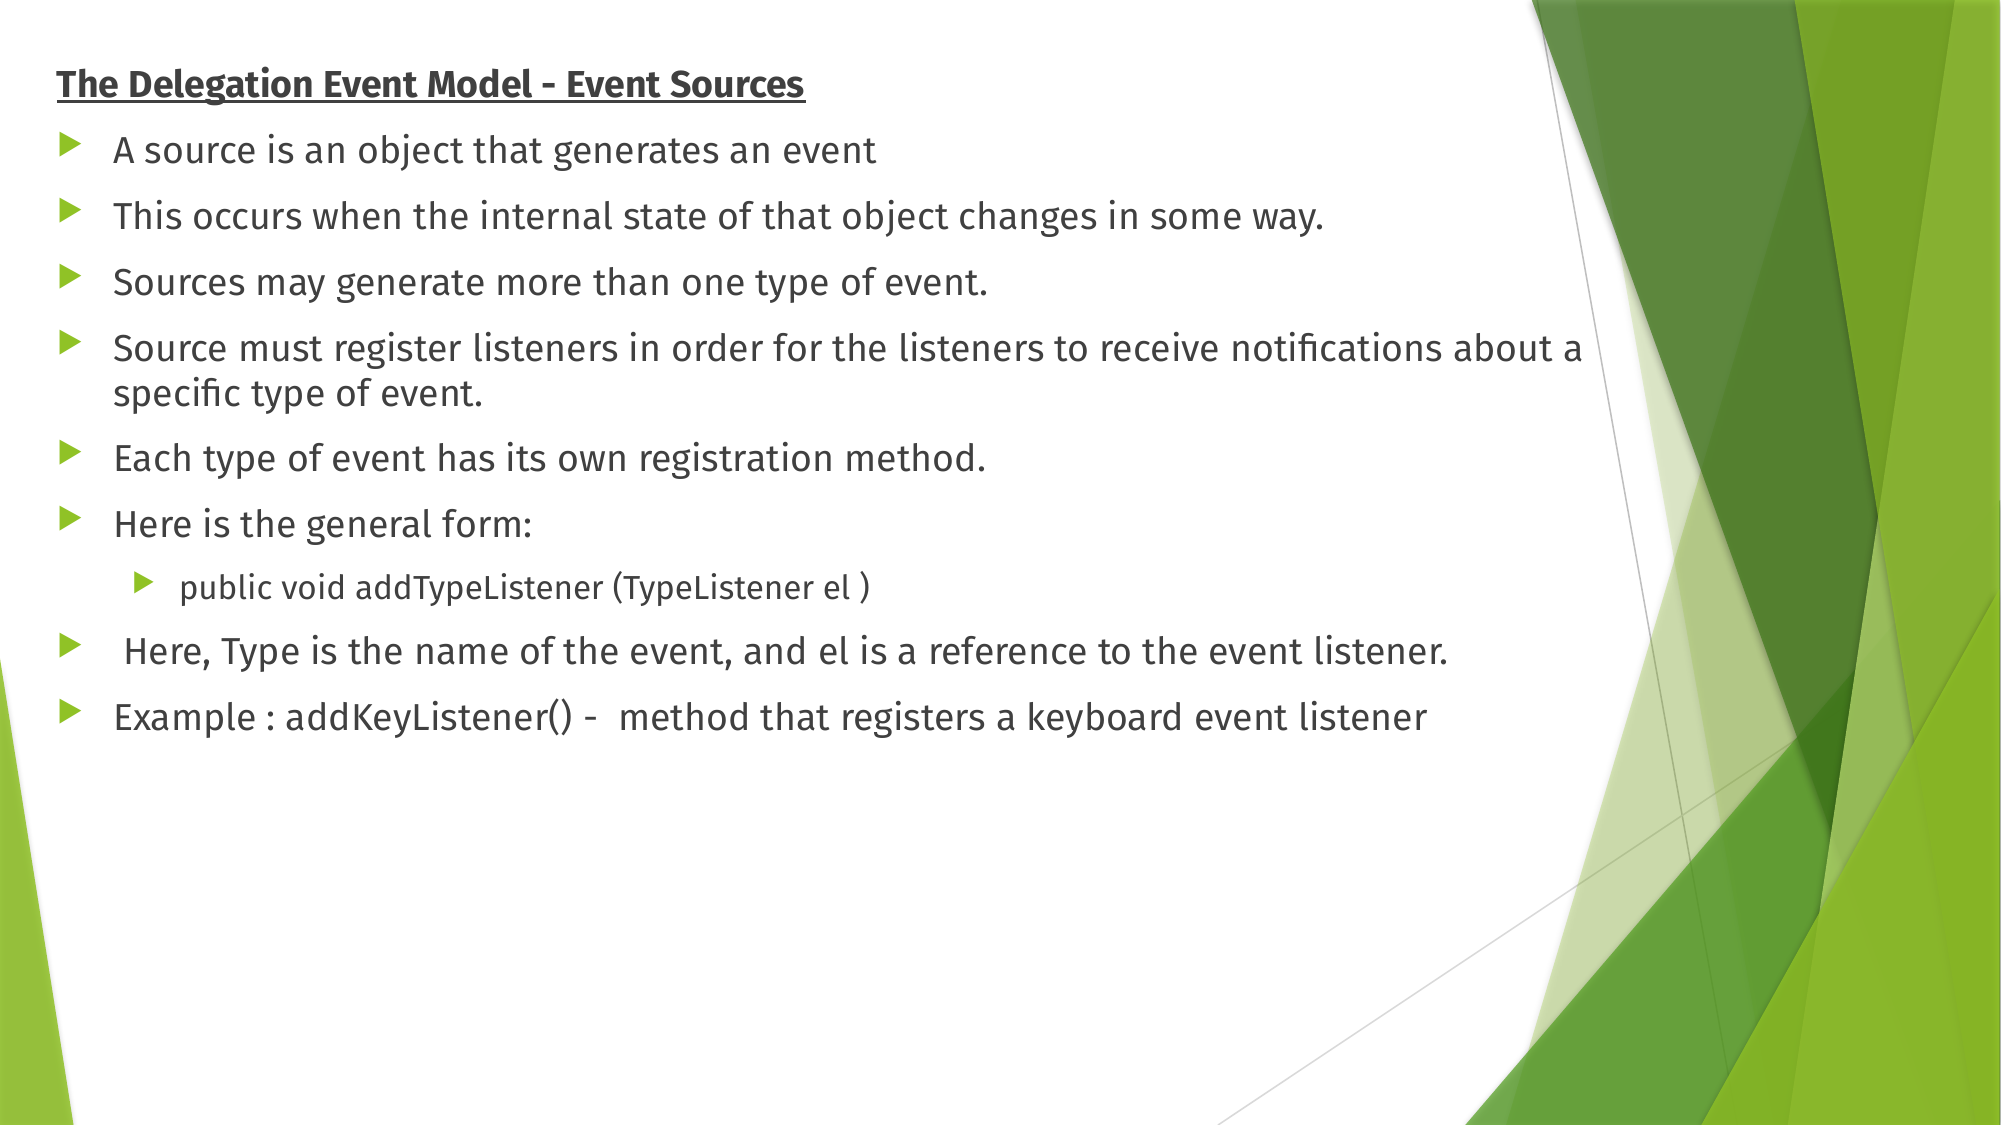

The Delegation Event Model - Event Sources
A source is an object that generates an event
This occurs when the internal state of that object changes in some way.
Sources may generate more than one type of event.
Source must register listeners in order for the listeners to receive notifications about a specific type of event.
Each type of event has its own registration method.
Here is the general form:
public void addTypeListener (TypeListener el )
 Here, Type is the name of the event, and el is a reference to the event listener.
Example : addKeyListener() -  method that registers a keyboard event listener